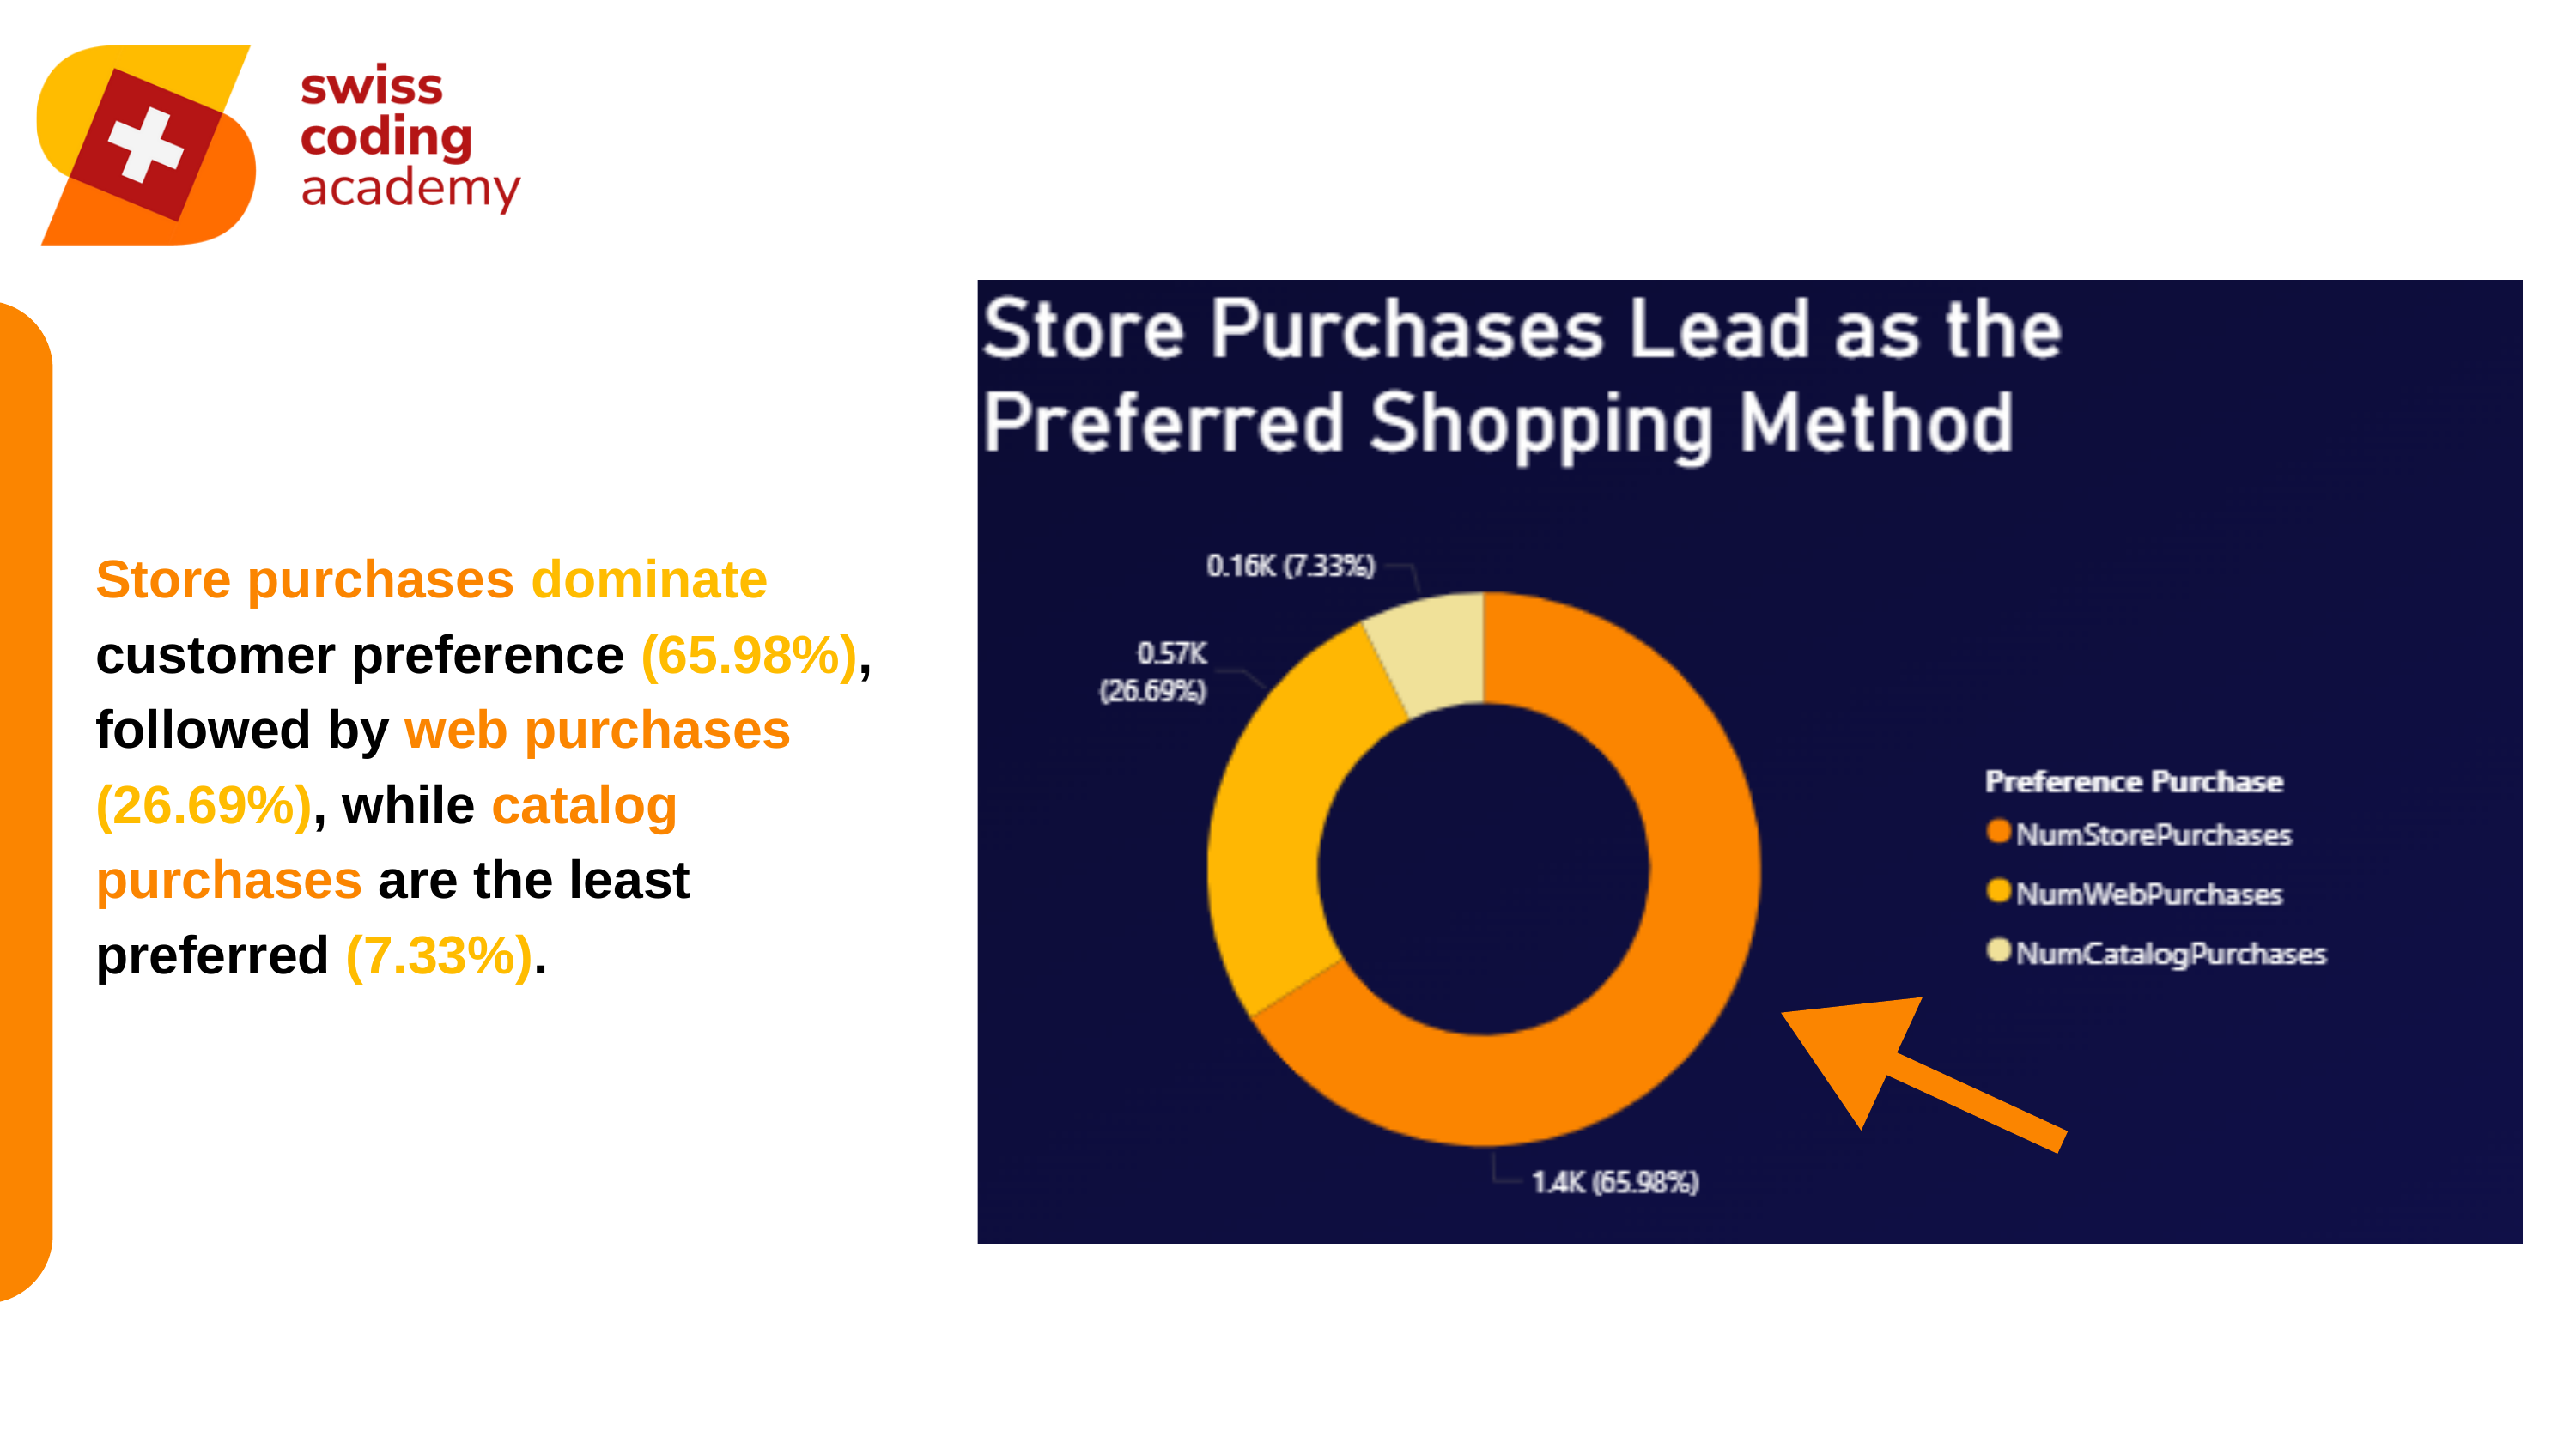

Store purchases dominate customer preference (65.98%), followed by web purchases (26.69%), while catalog purchases are the least preferred (7.33%).